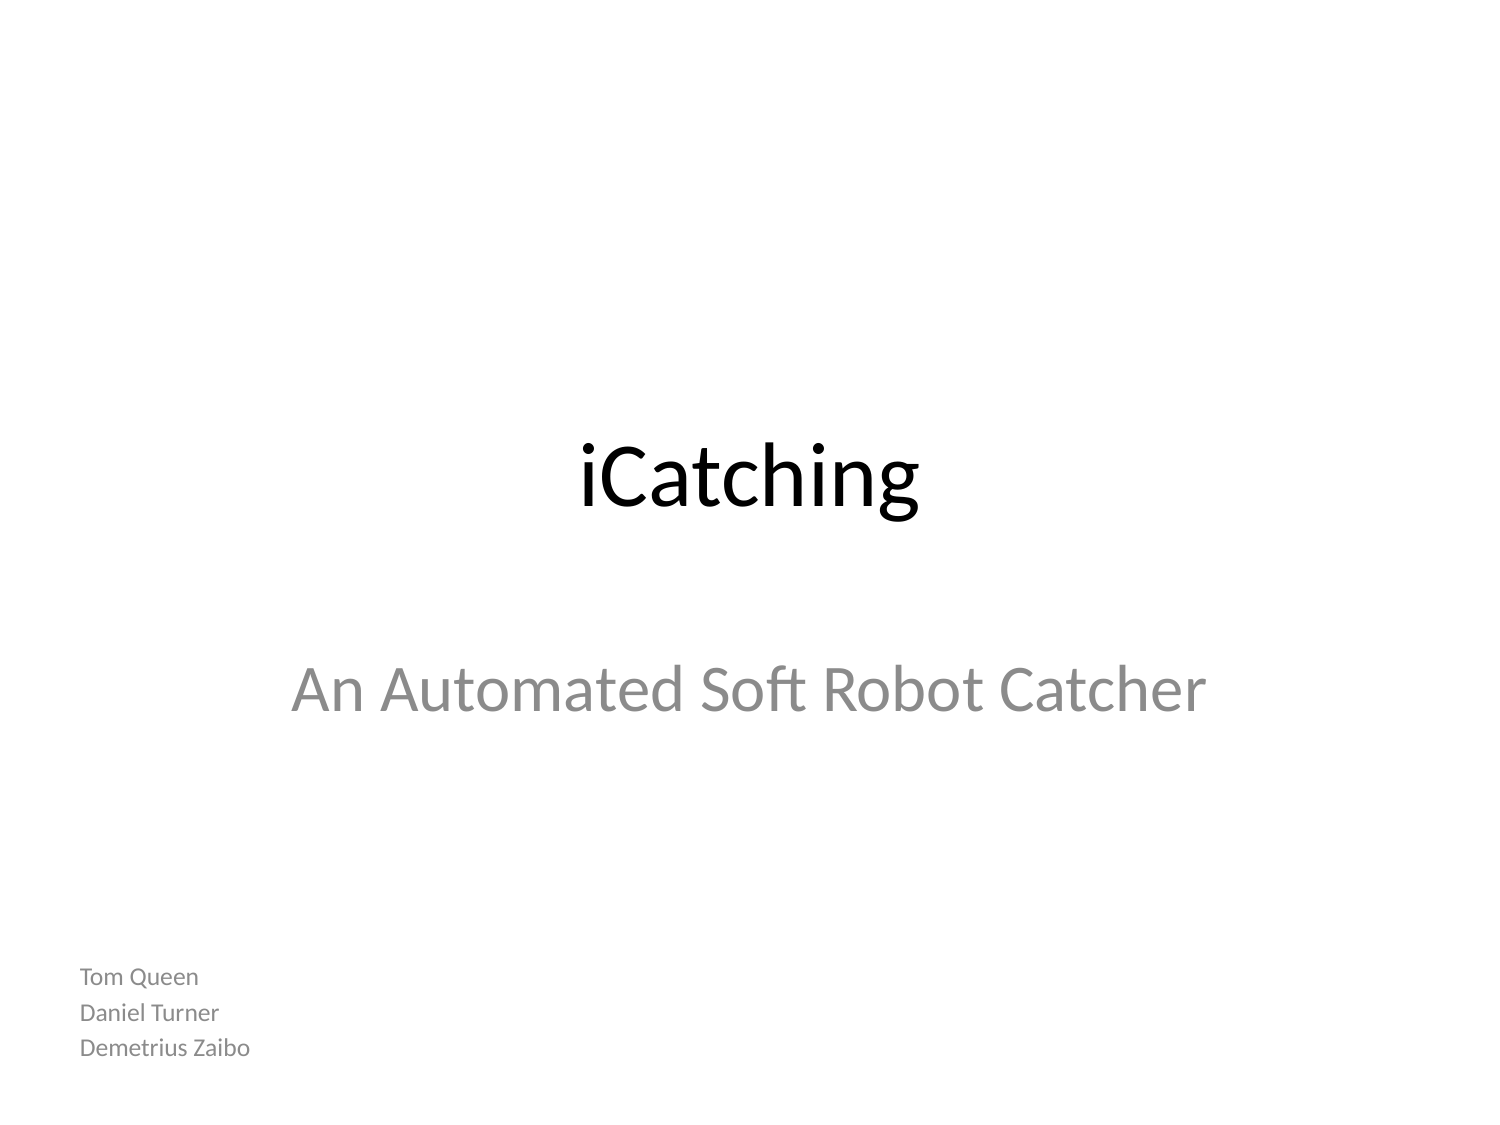

# iCatching
An Automated Soft Robot Catcher
Tom Queen
Daniel Turner
Demetrius Zaibo